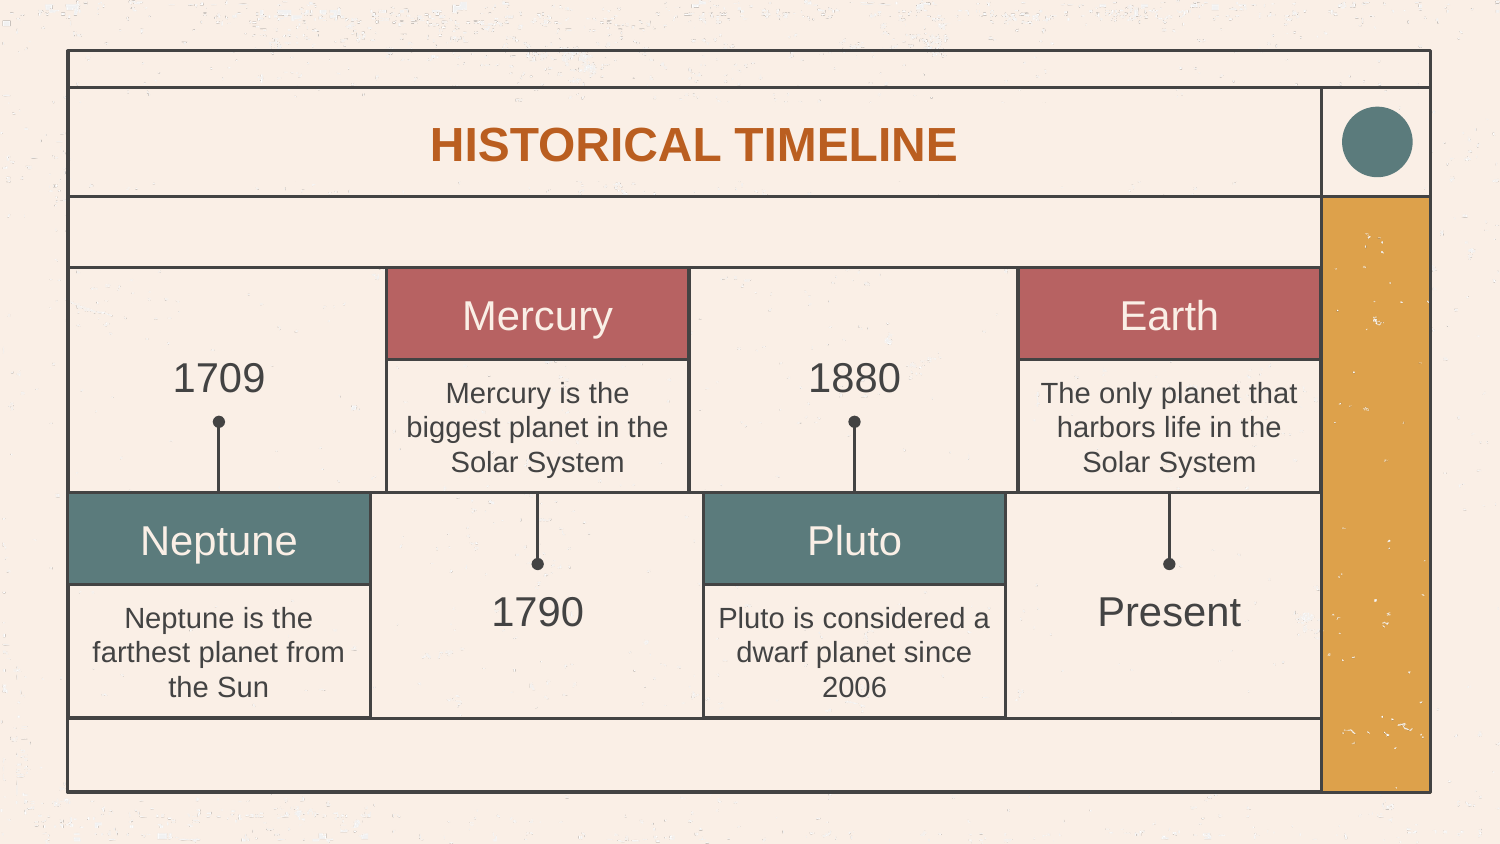

# HISTORICAL TIMELINE

Mercury
Earth
1709
1880
Mercury is the biggest planet in the Solar System
The only planet that harbors life in the Solar System
Neptune
Pluto
1790
Present
Neptune is the farthest planet from the Sun
Pluto is considered a dwarf planet since 2006